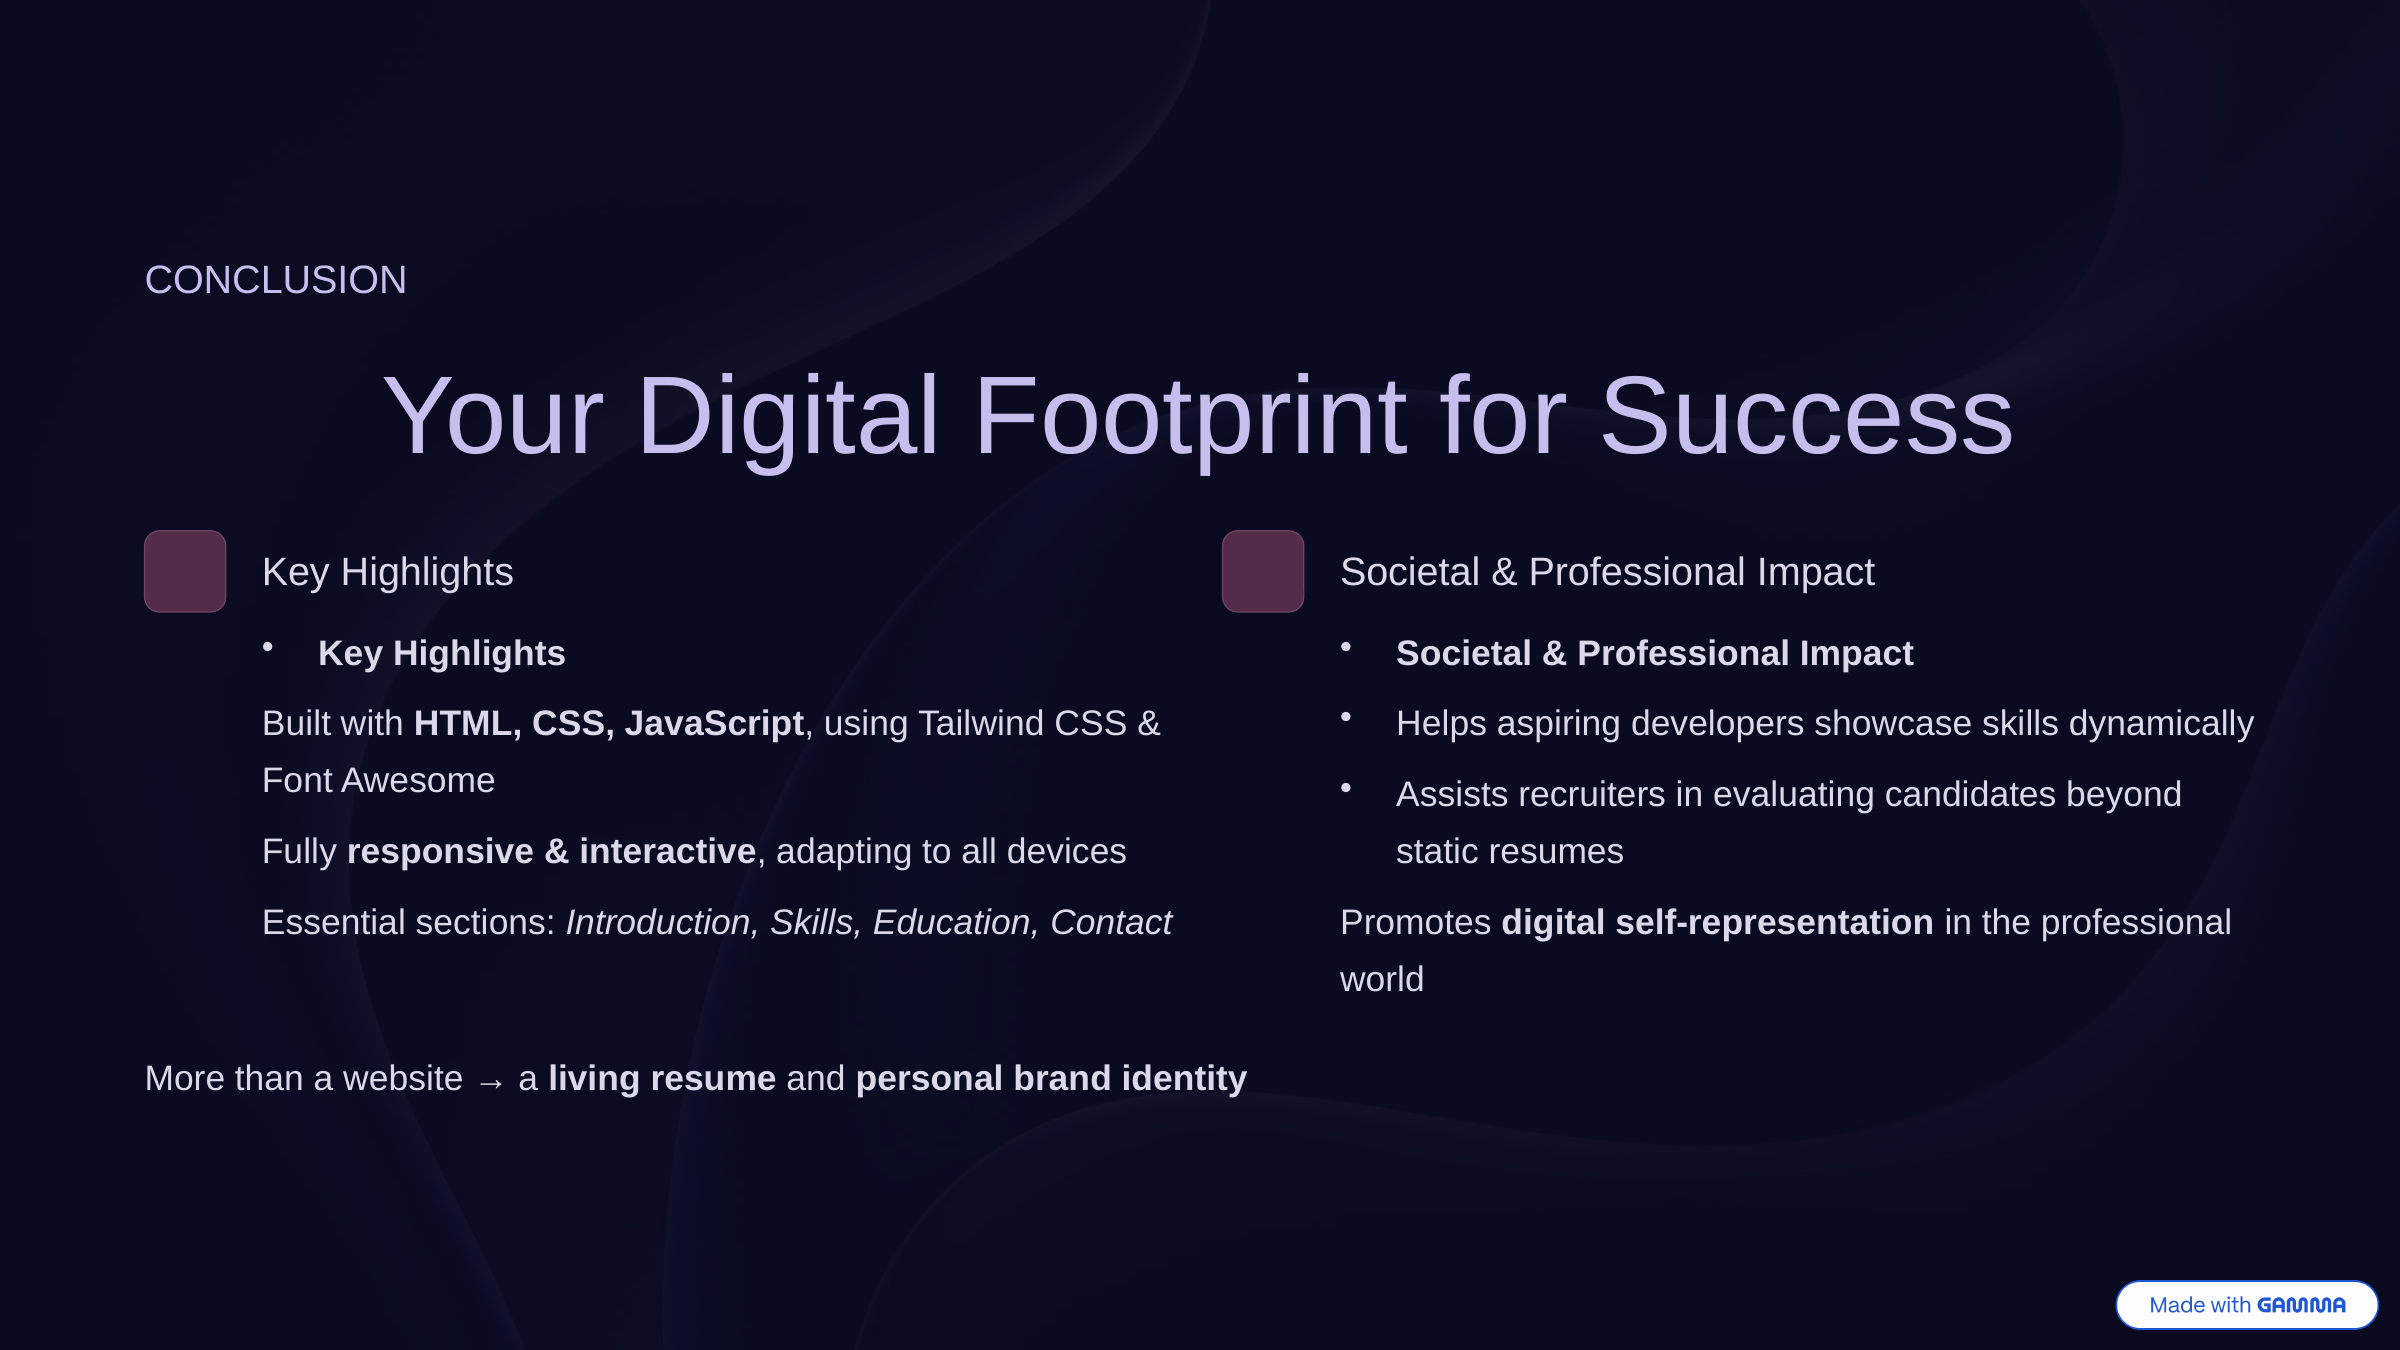

CONCLUSION
Your Digital Footprint for Success

Key Highlights
Societal & Professional Impact
Key Highlights
Societal & Professional Impact
Built with HTML, CSS, JavaScript, using Tailwind CSS & Font Awesome
Helps aspiring developers showcase skills dynamically
Assists recruiters in evaluating candidates beyond static resumes
Fully responsive & interactive, adapting to all devices
Essential sections: Introduction, Skills, Education, Contact
Promotes digital self-representation in the professional world
More than a website → a living resume and personal brand identity